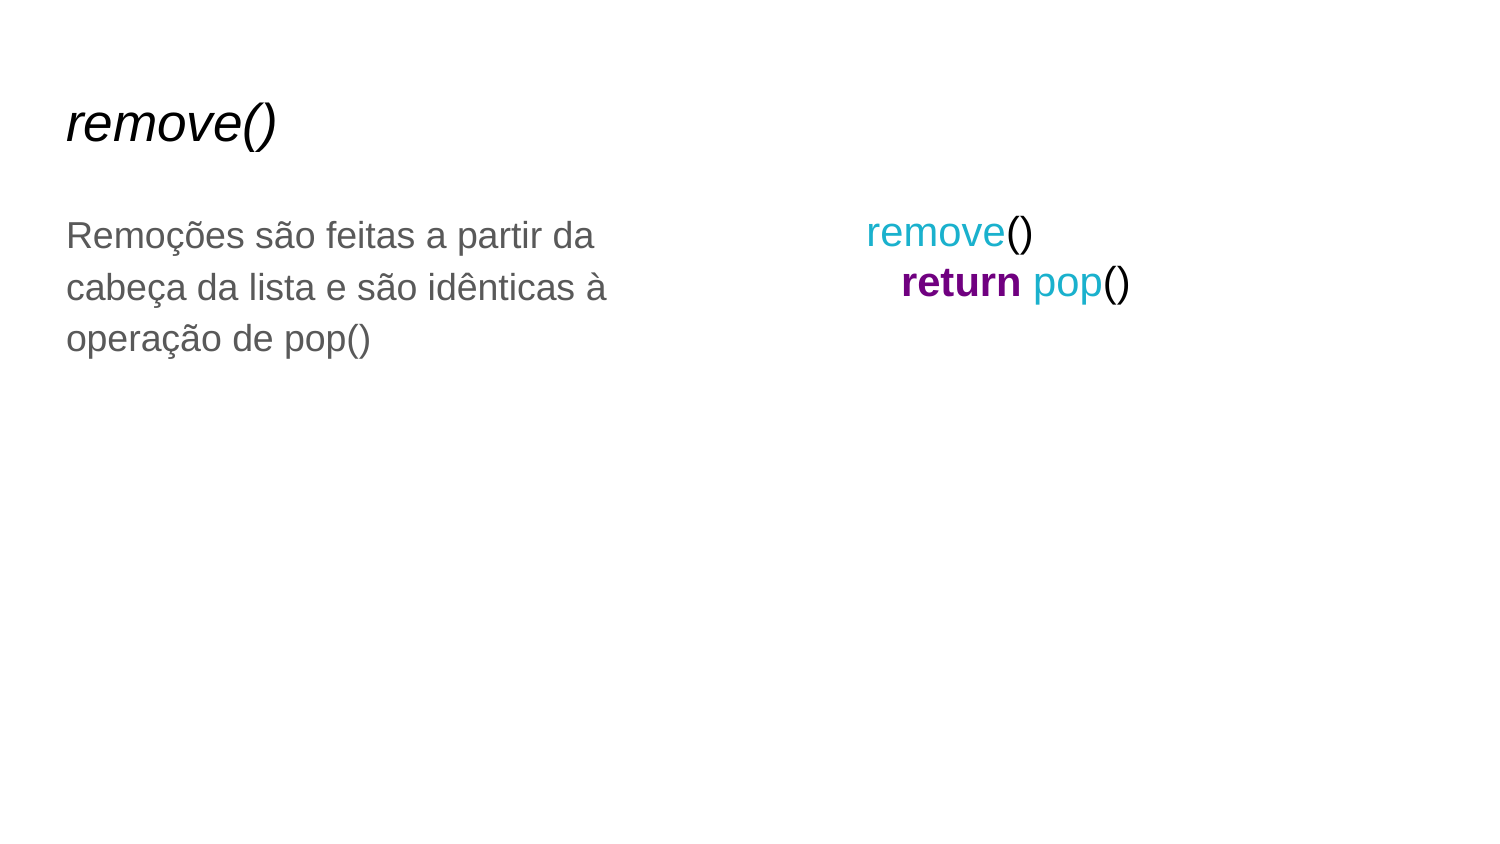

# remove()
Remoções são feitas a partir da cabeça da lista e são idênticas à operação de pop()

remove()
   return pop()